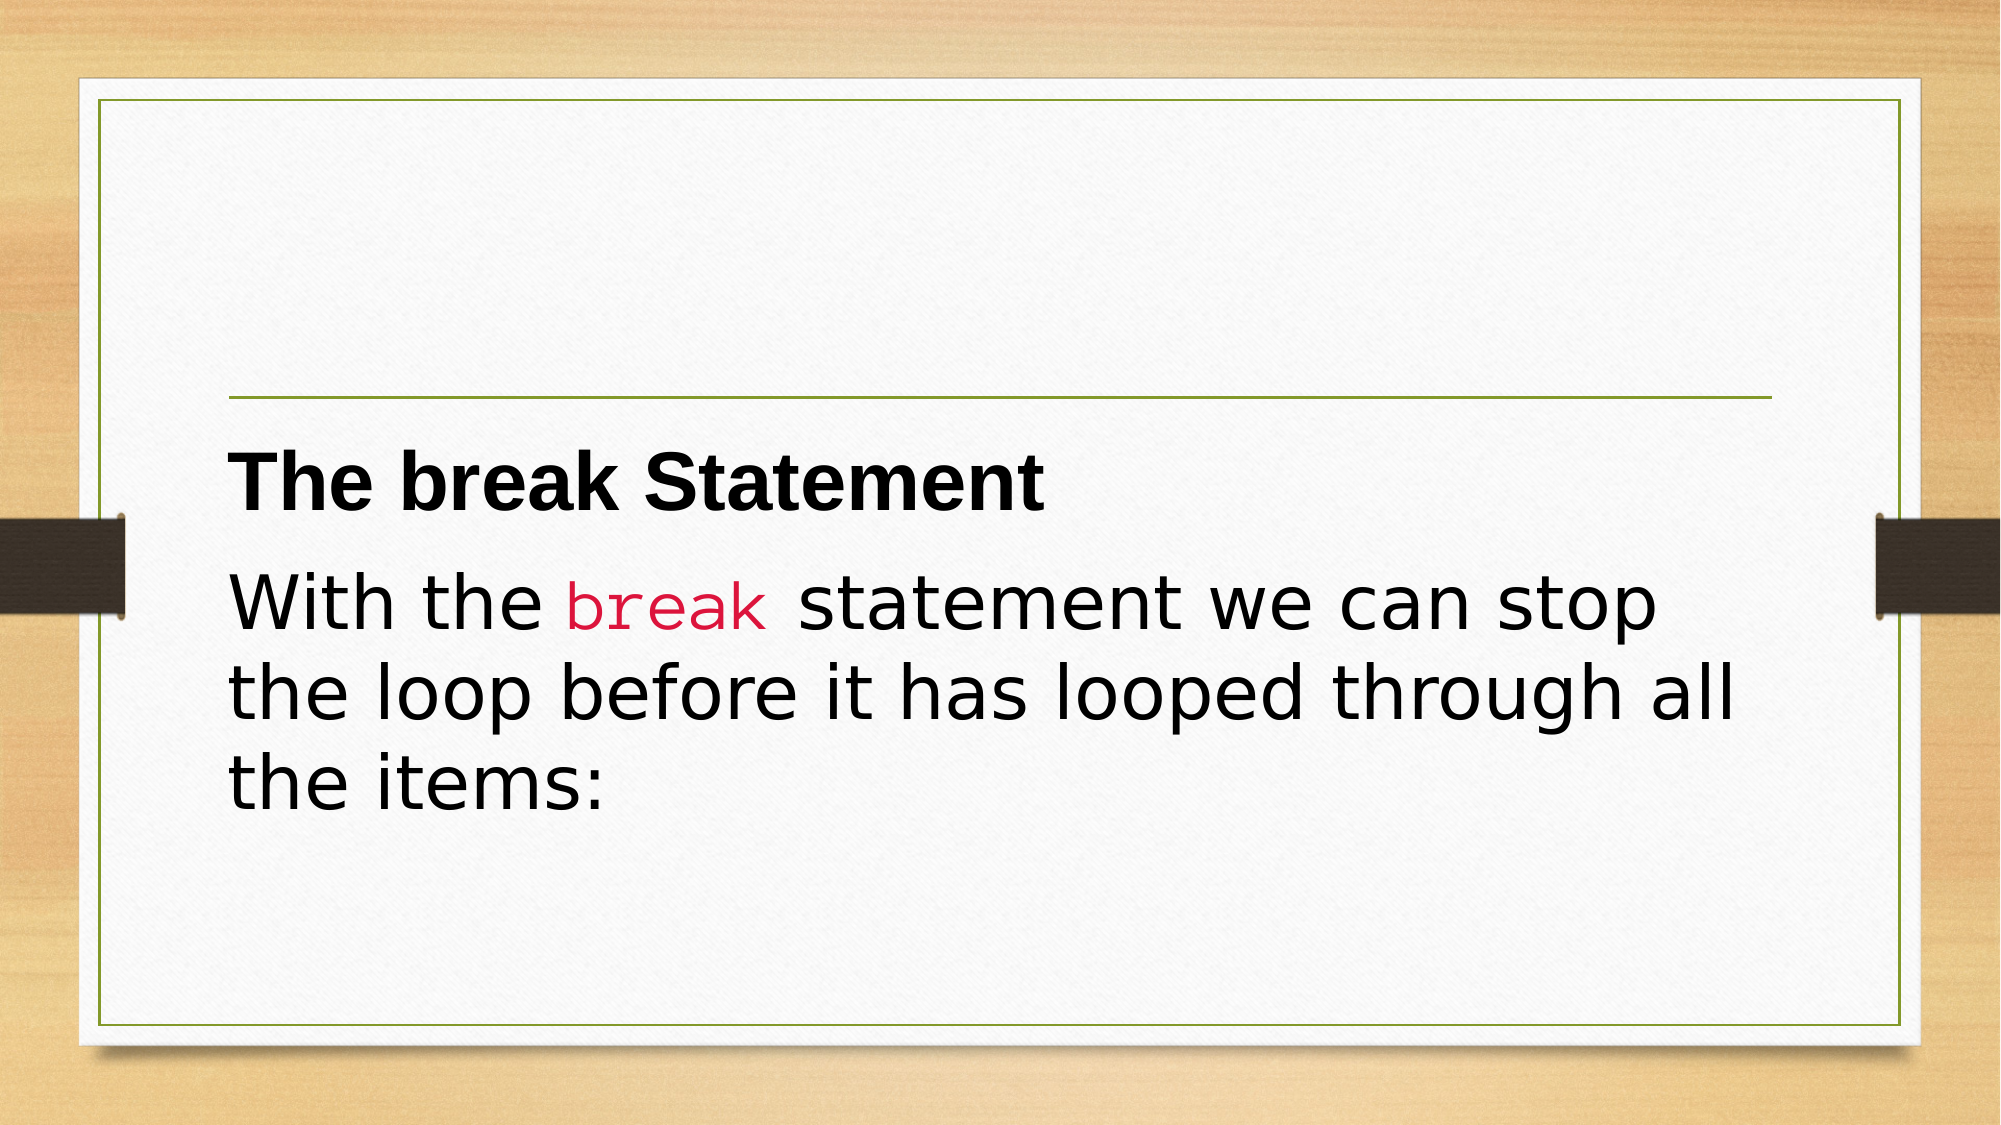

#
The break Statement
With the break statement we can stop the loop before it has looped through all the items: